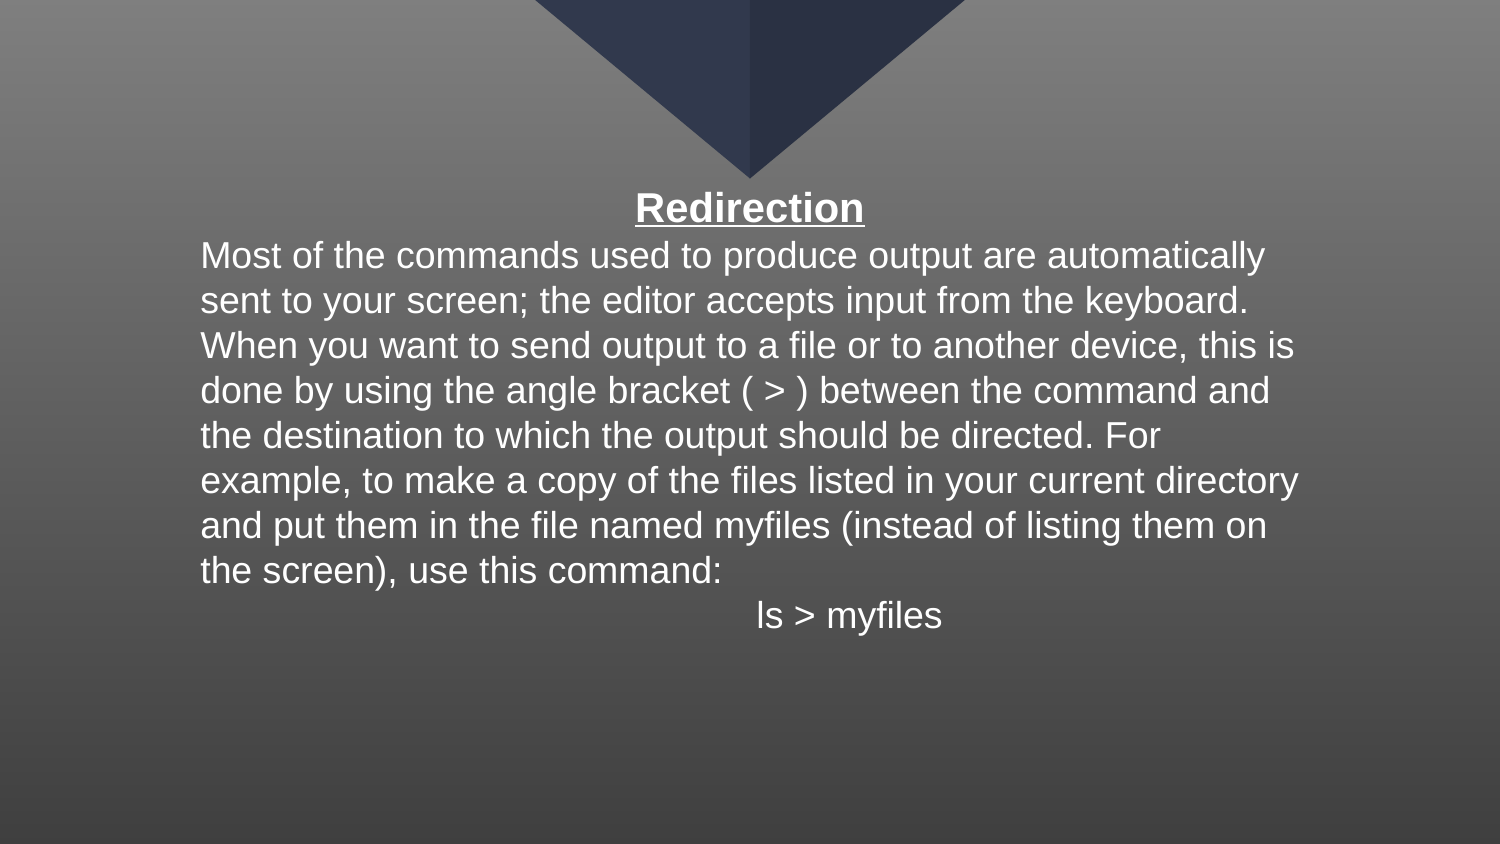

# Redirection
Most of the commands used to produce output are automatically sent to your screen; the editor accepts input from the keyboard. When you want to send output to a file or to another device, this is done by using the angle bracket ( > ) between the command and the destination to which the output should be directed. For example, to make a copy of the files listed in your current directory and put them in the file named myfiles (instead of listing them on the screen), use this command:
                   ls > myfiles